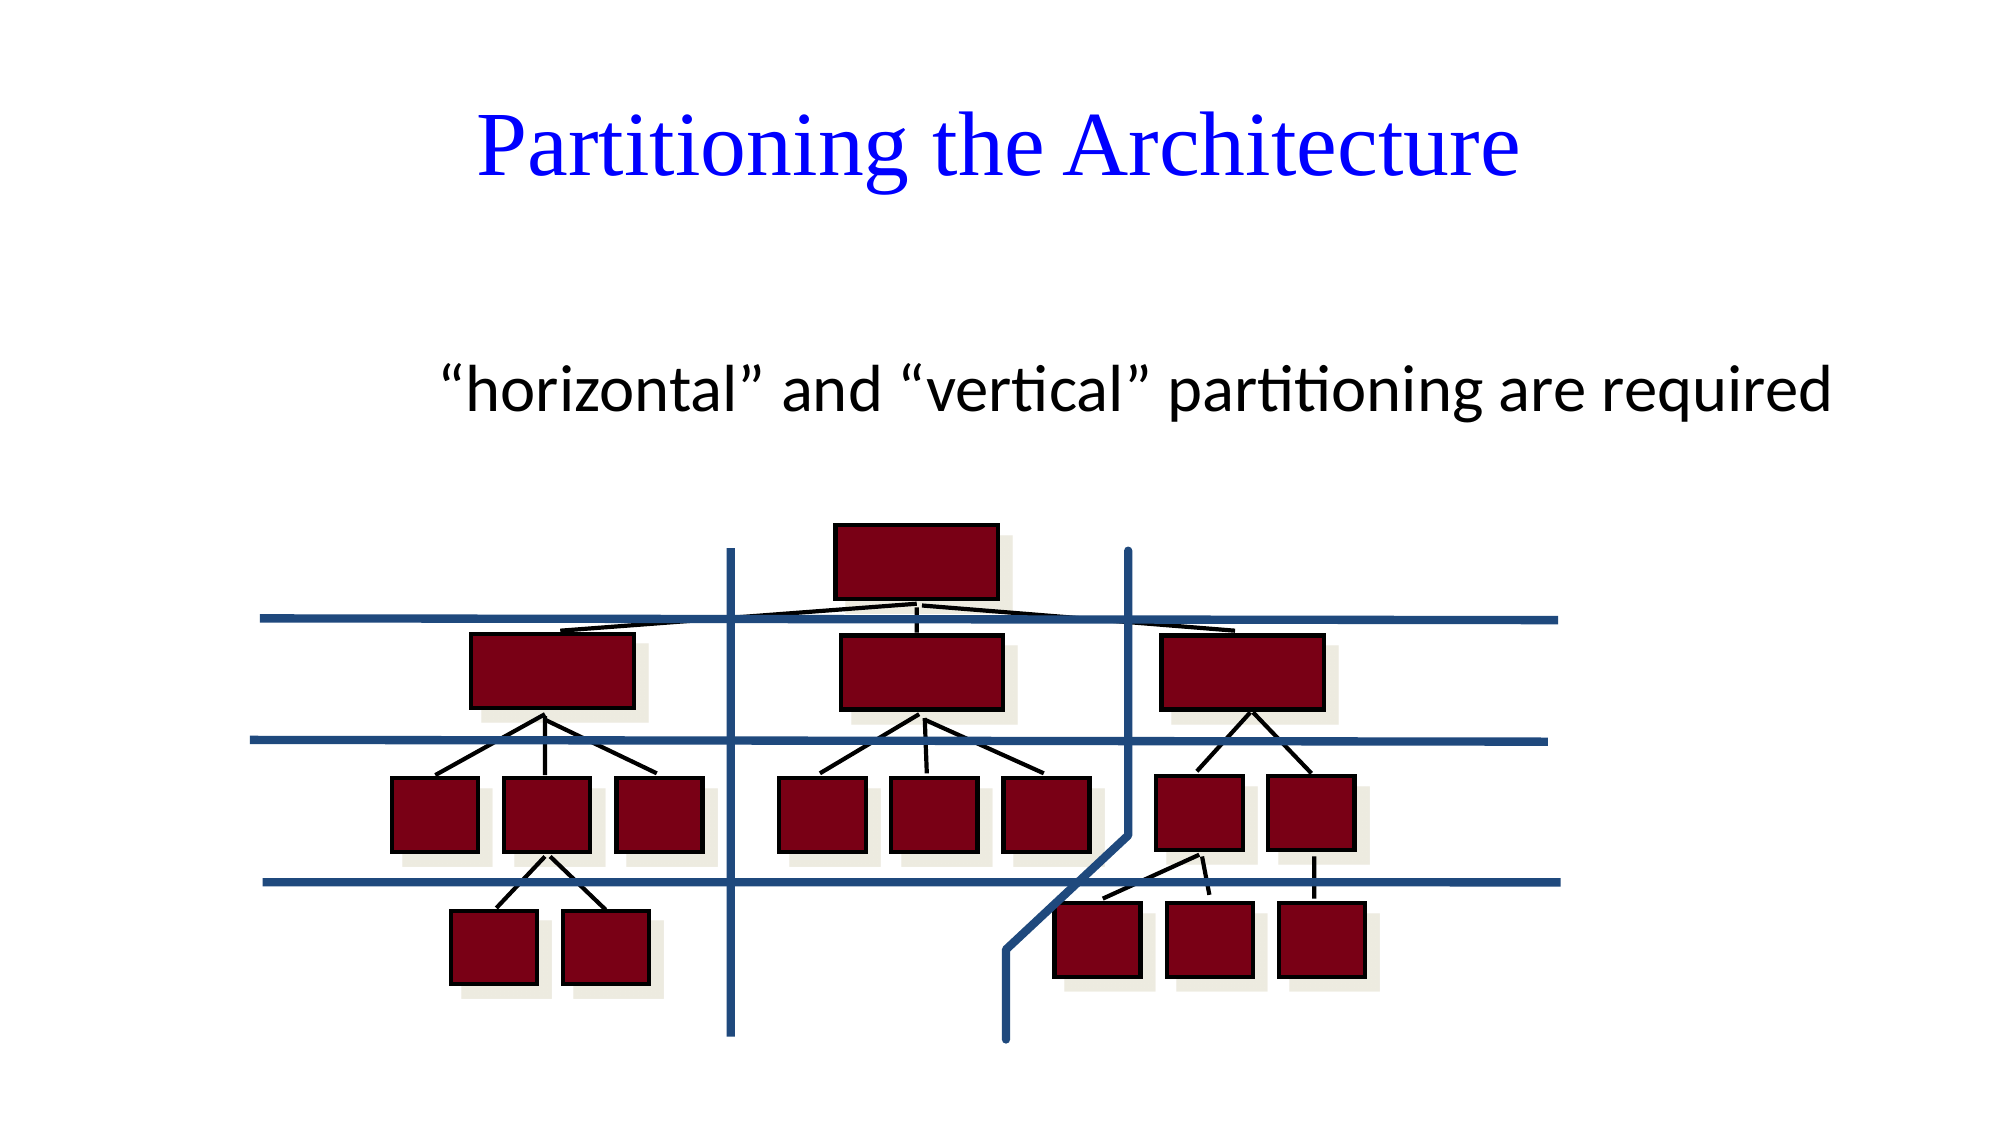

# Partitioning the Architecture
“horizontal” and “vertical” partitioning are required